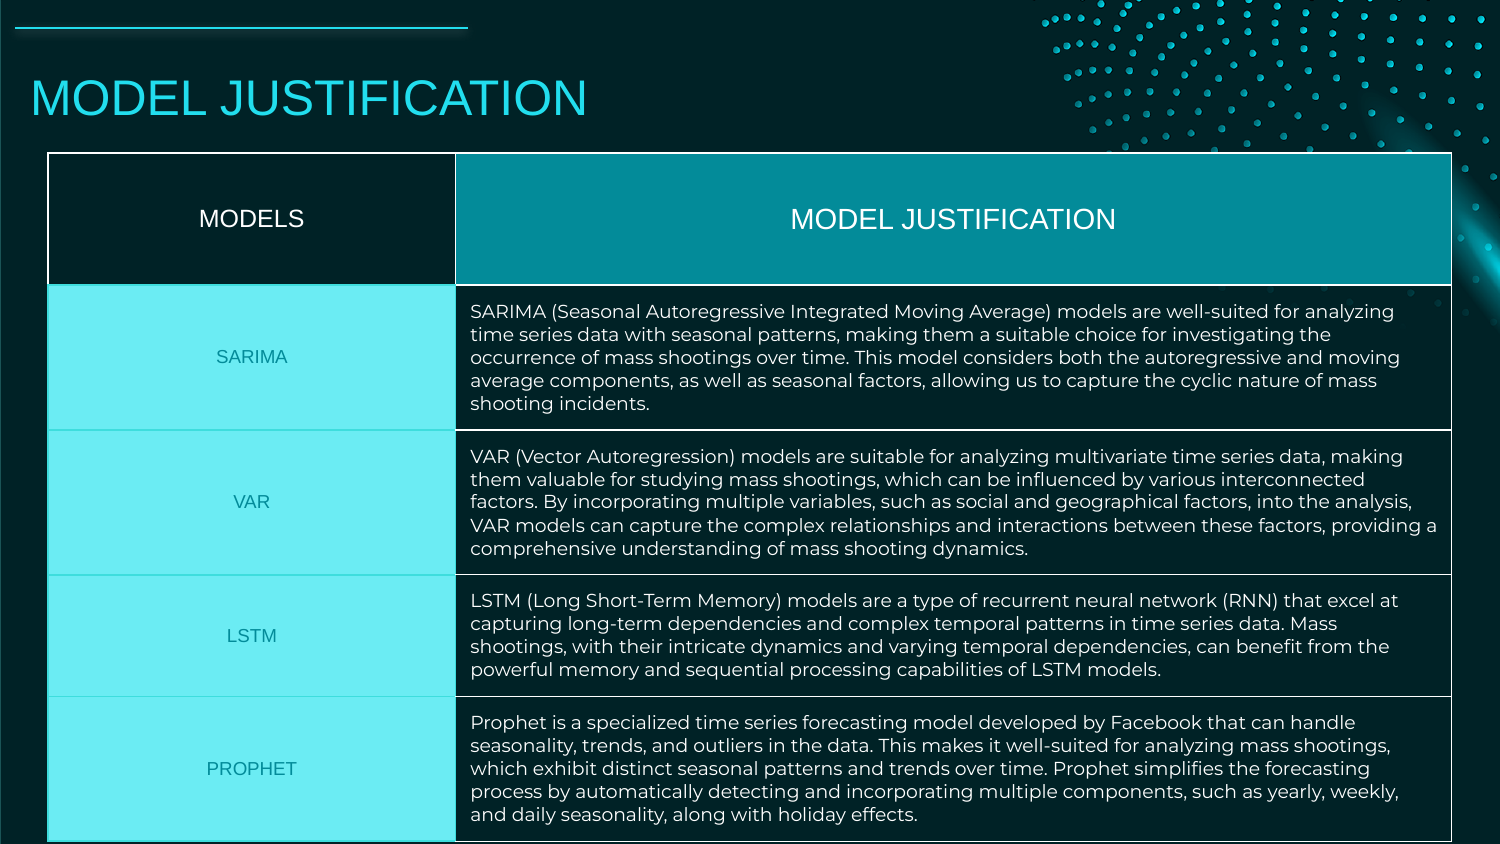

# MODEL JUSTIFICATION
| MODELS | MODEL JUSTIFICATION |
| --- | --- |
| SARIMA | SARIMA (Seasonal Autoregressive Integrated Moving Average) models are well-suited for analyzing time series data with seasonal patterns, making them a suitable choice for investigating the occurrence of mass shootings over time. This model considers both the autoregressive and moving average components, as well as seasonal factors, allowing us to capture the cyclic nature of mass shooting incidents. |
| VAR | VAR (Vector Autoregression) models are suitable for analyzing multivariate time series data, making them valuable for studying mass shootings, which can be influenced by various interconnected factors. By incorporating multiple variables, such as social and geographical factors, into the analysis, VAR models can capture the complex relationships and interactions between these factors, providing a comprehensive understanding of mass shooting dynamics. |
| LSTM | LSTM (Long Short-Term Memory) models are a type of recurrent neural network (RNN) that excel at capturing long-term dependencies and complex temporal patterns in time series data. Mass shootings, with their intricate dynamics and varying temporal dependencies, can benefit from the powerful memory and sequential processing capabilities of LSTM models. |
| PROPHET | Prophet is a specialized time series forecasting model developed by Facebook that can handle seasonality, trends, and outliers in the data. This makes it well-suited for analyzing mass shootings, which exhibit distinct seasonal patterns and trends over time. Prophet simplifies the forecasting process by automatically detecting and incorporating multiple components, such as yearly, weekly, and daily seasonality, along with holiday effects. |